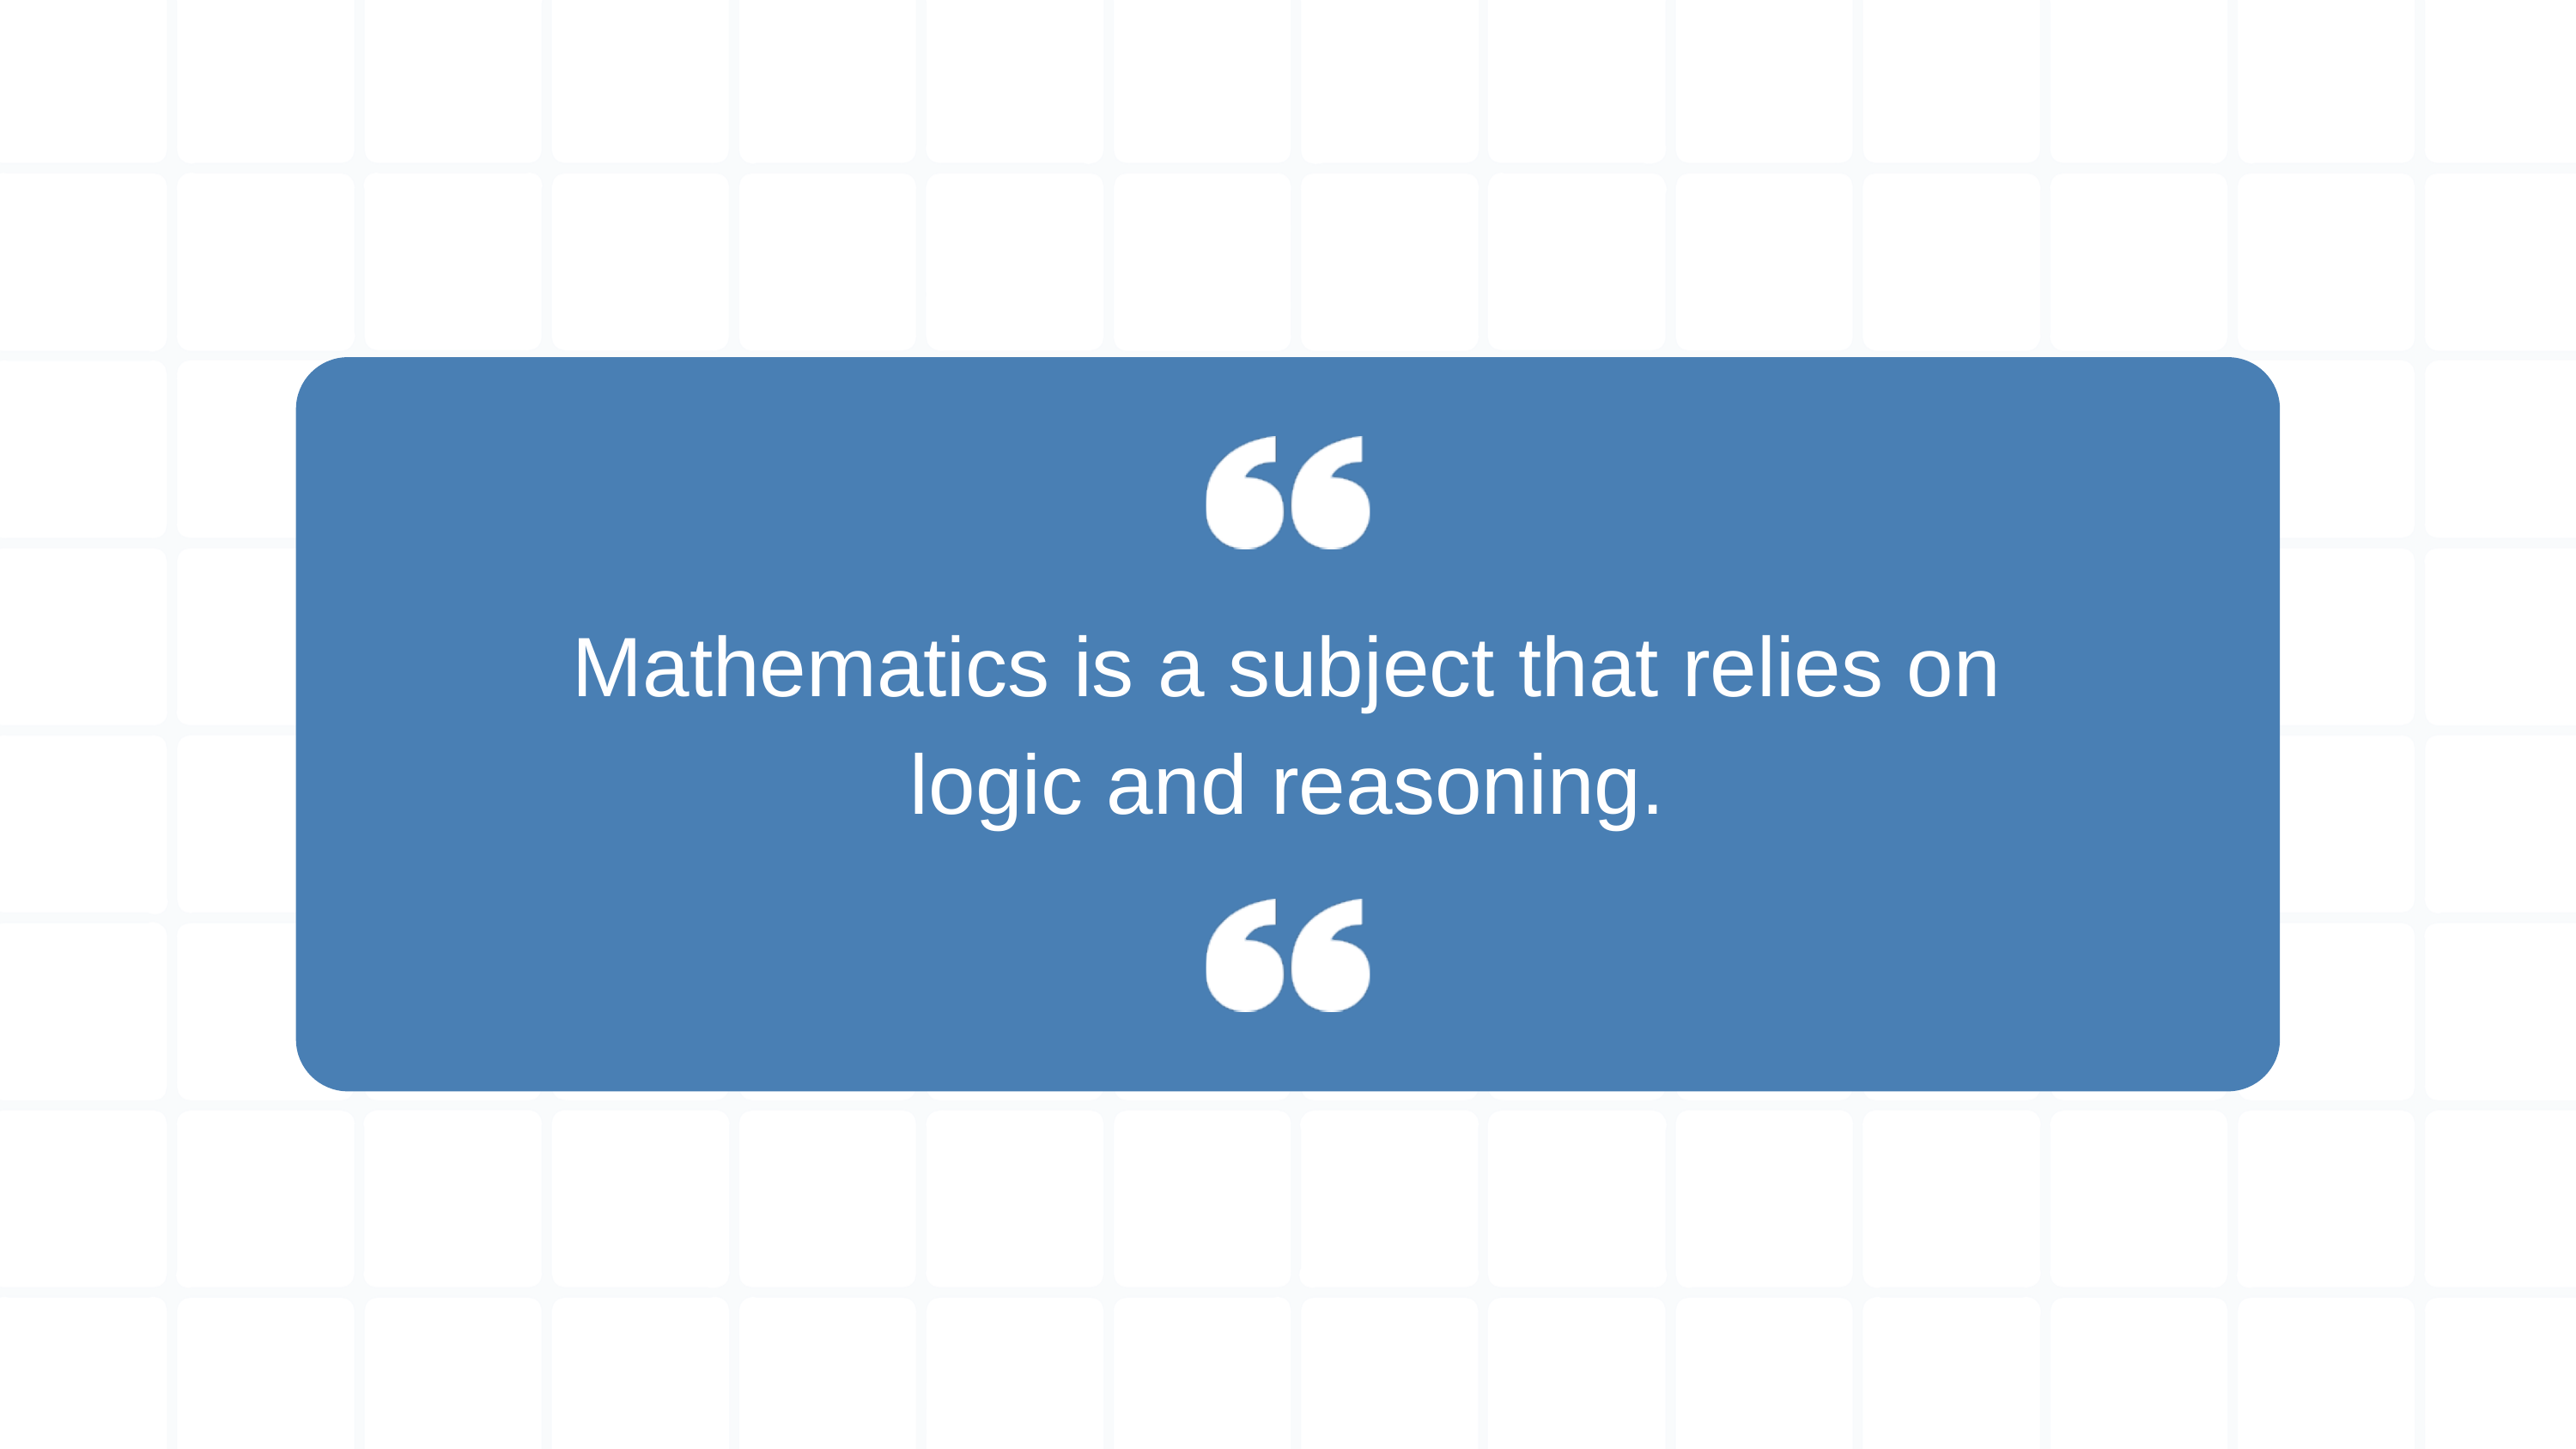

Mathematics is a subject that relies on logic and reasoning.